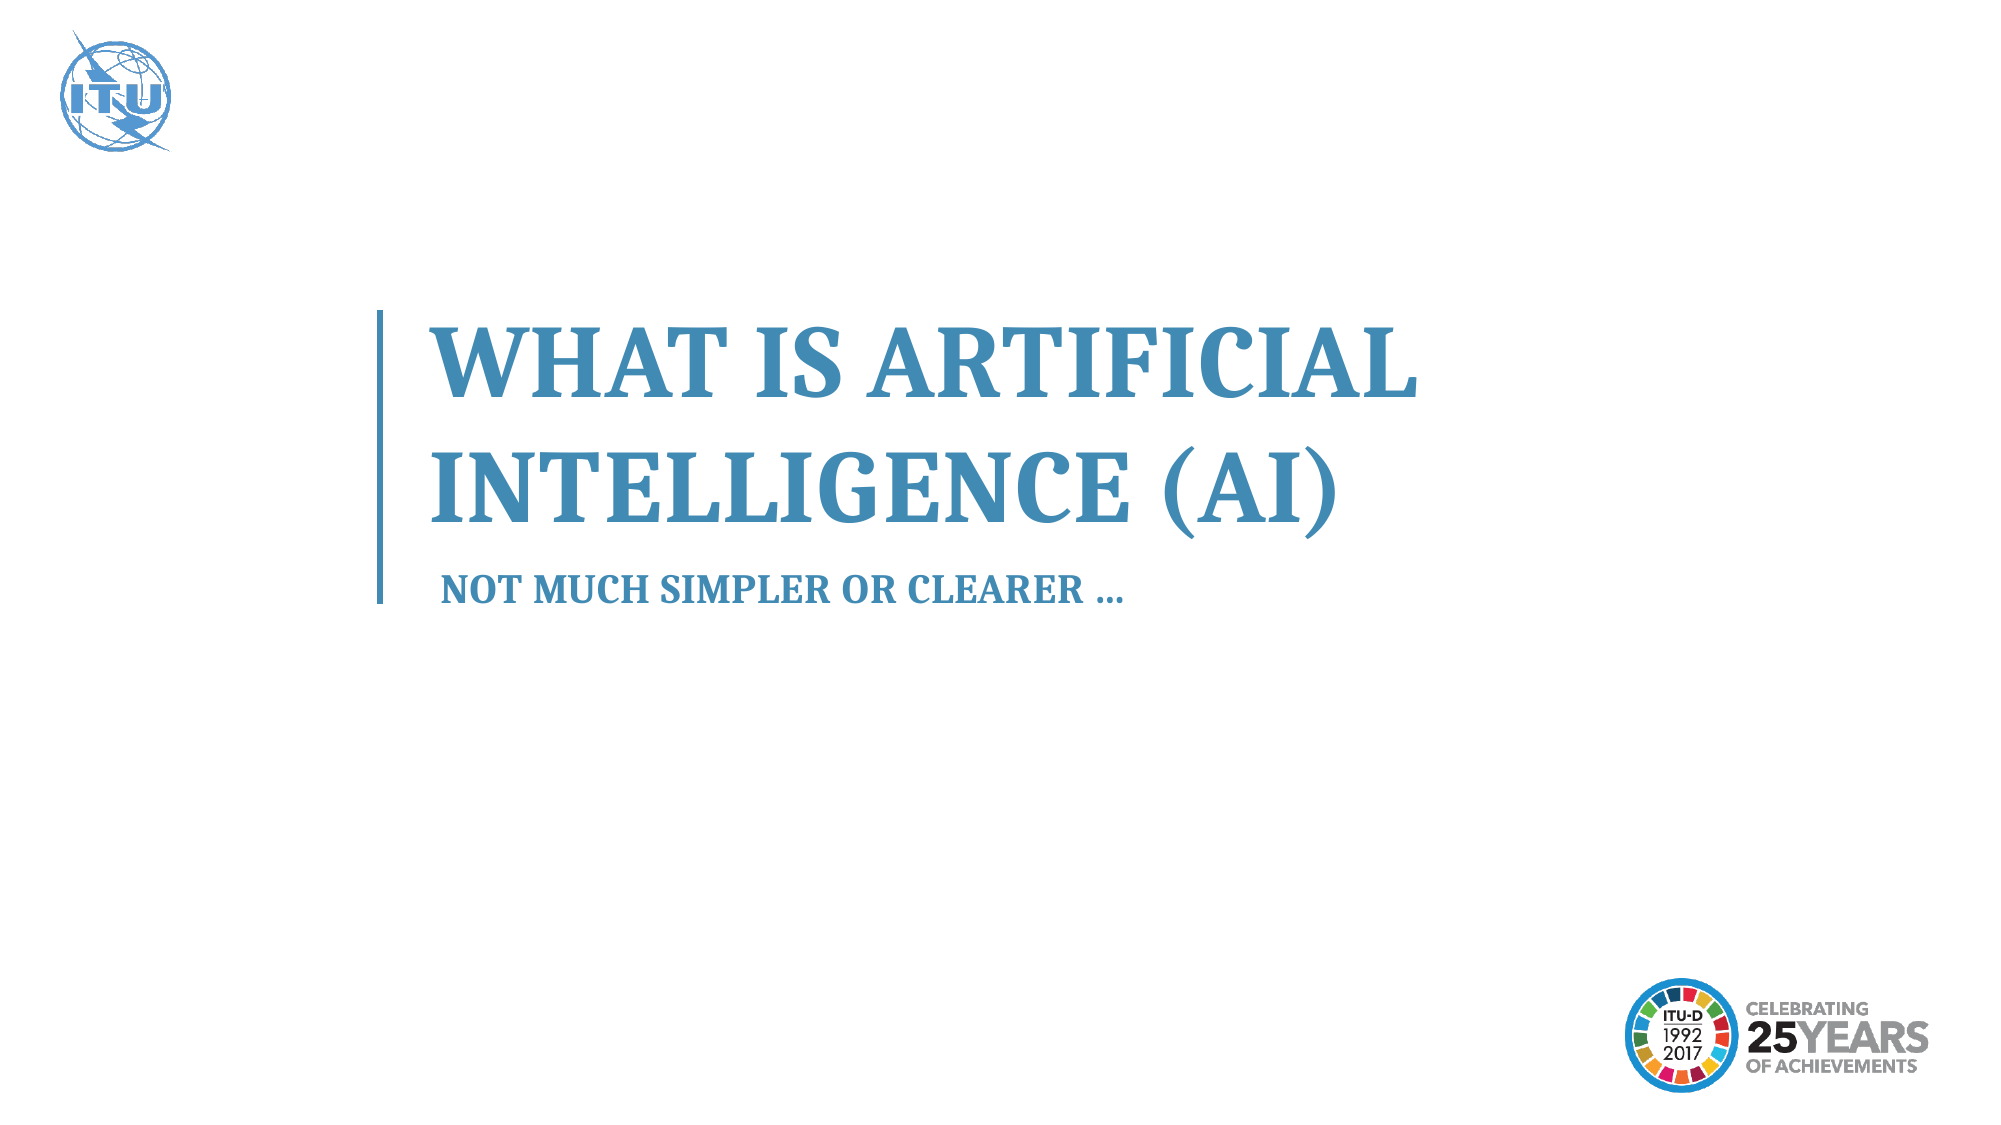

WHAT IS ARTIFICIAL INTELLIGENCE (AI)
NOT MUCH SIMPLER OR CLEARER …